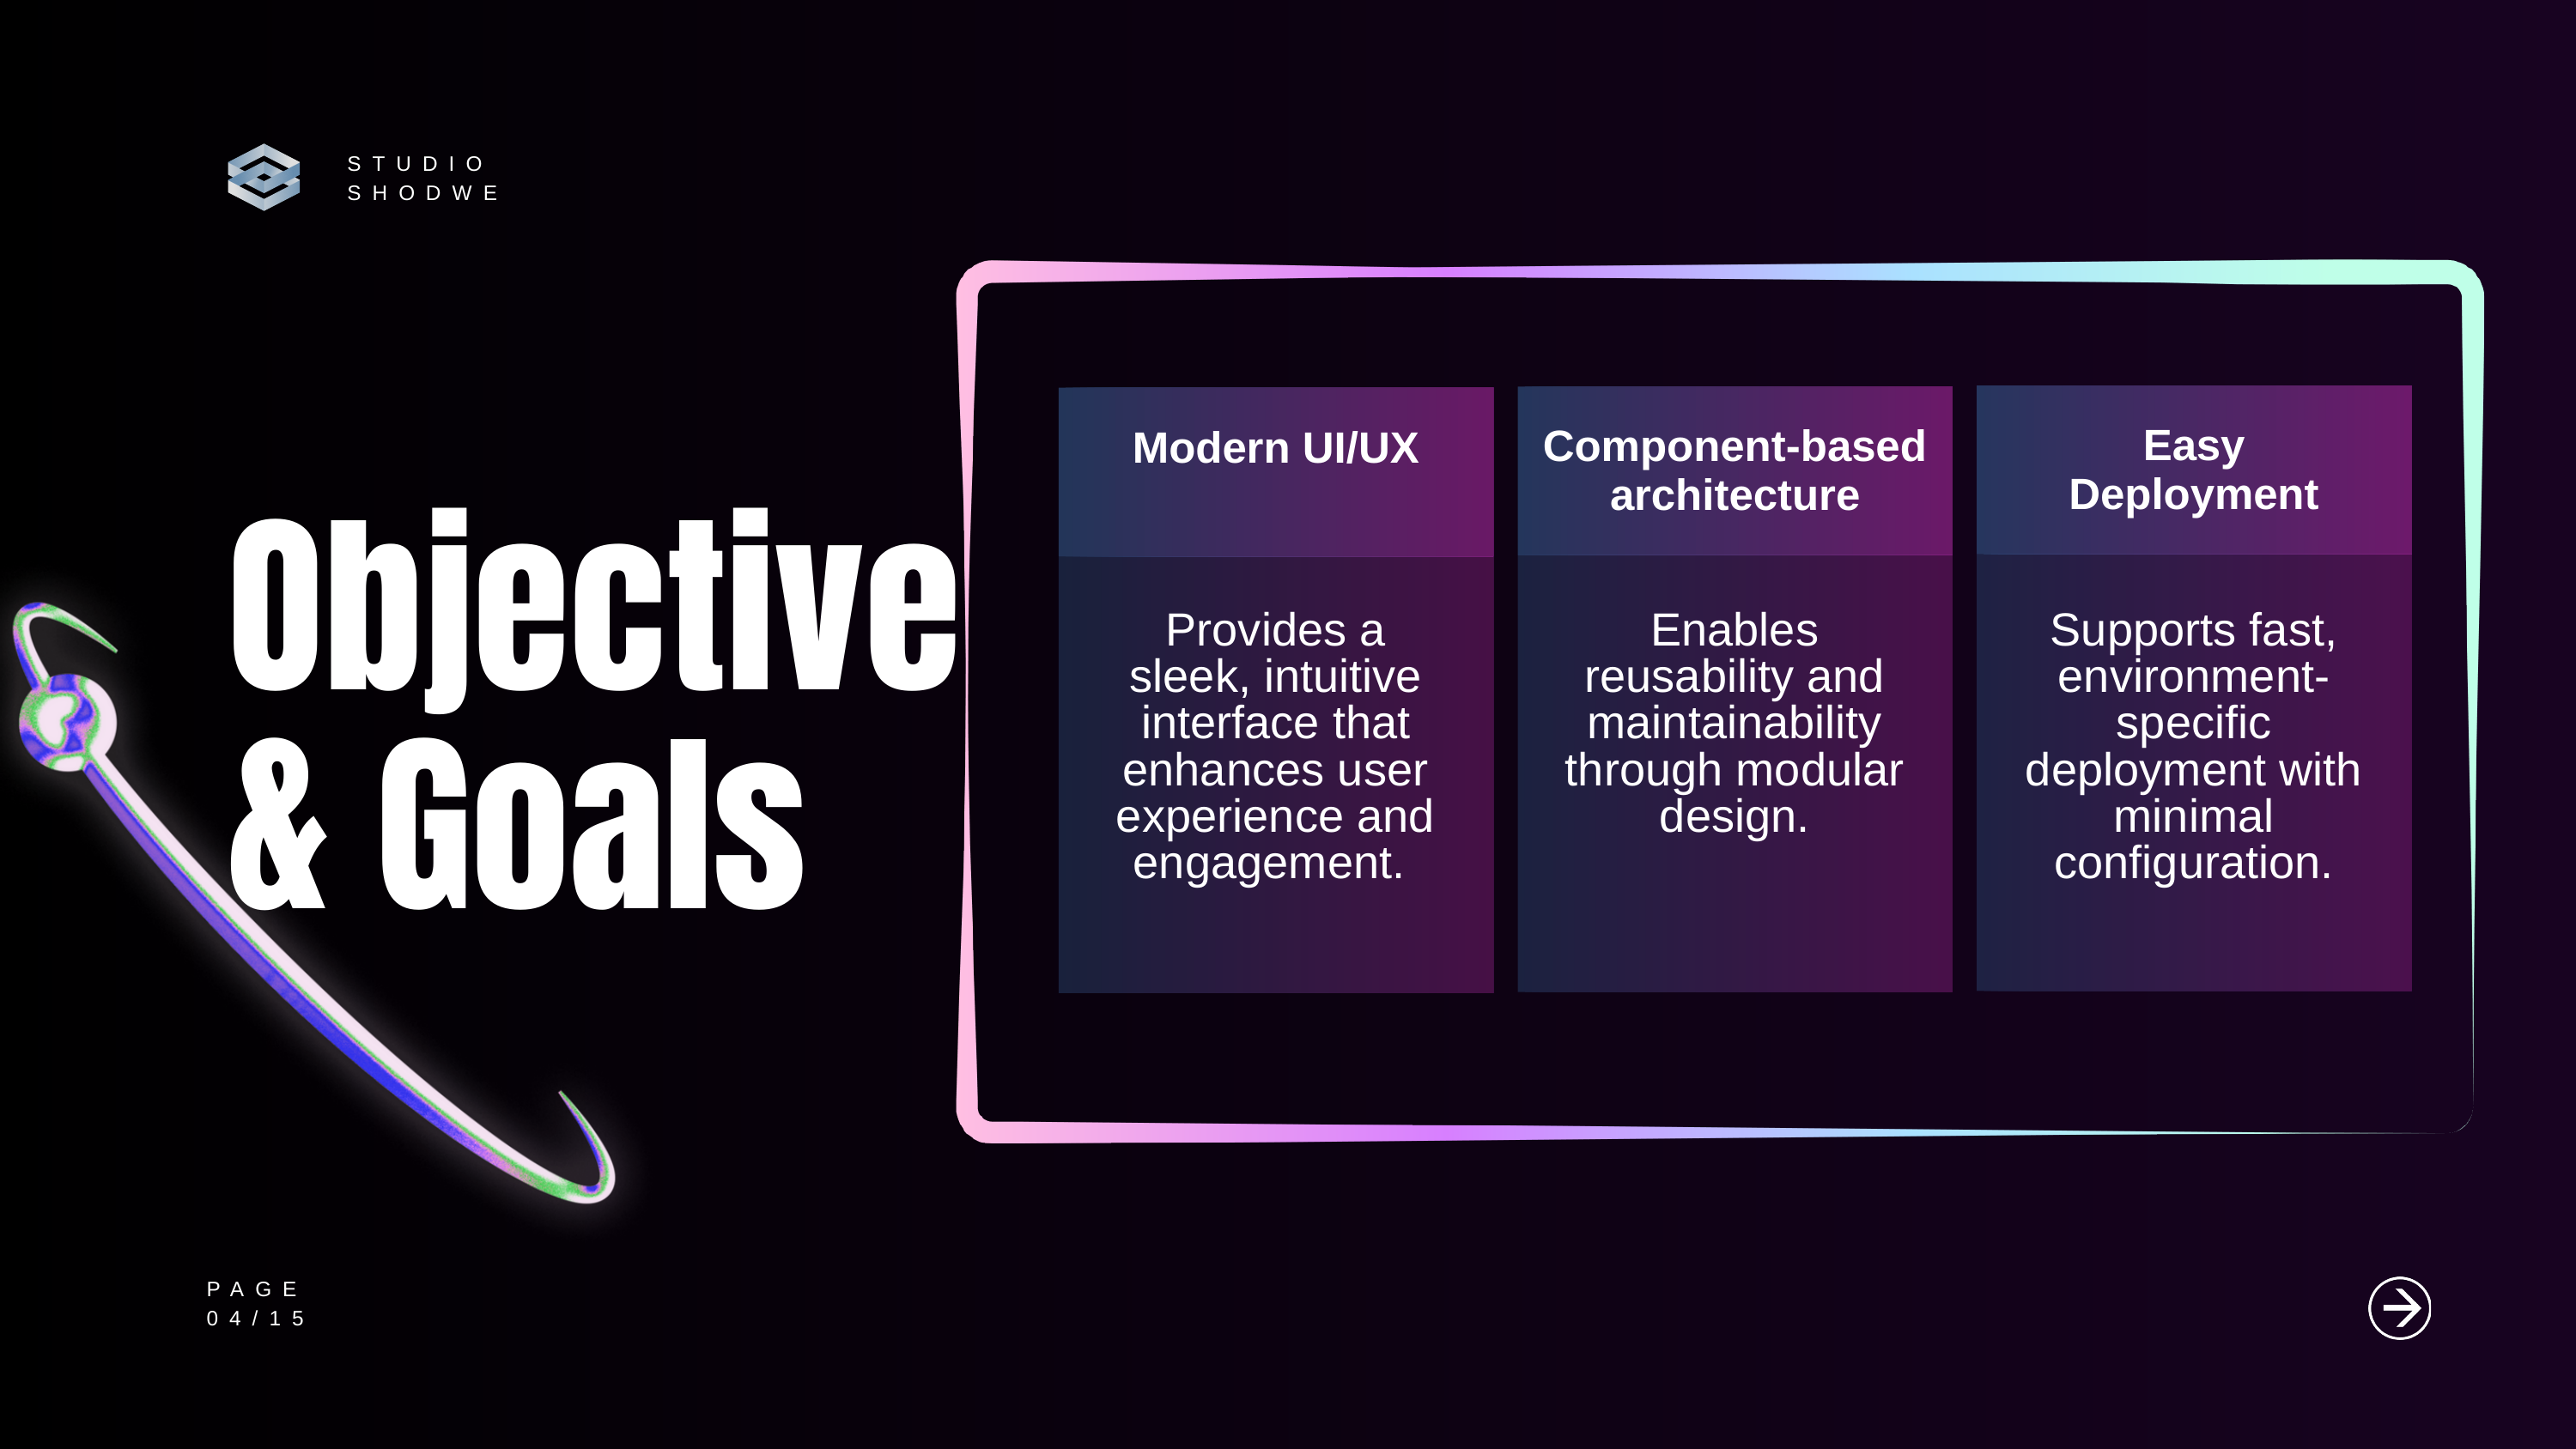

STUDIO SHODWE

Easy Deployment
Component-based architecture
Modern UI/UX
Objective & Goals

Provides a sleek, intuitive interface that enhances user experience and engagement.
Enables reusability and maintainability through modular design.
Supports fast, environment-specific deployment with minimal configuration.
PAGE
04/15